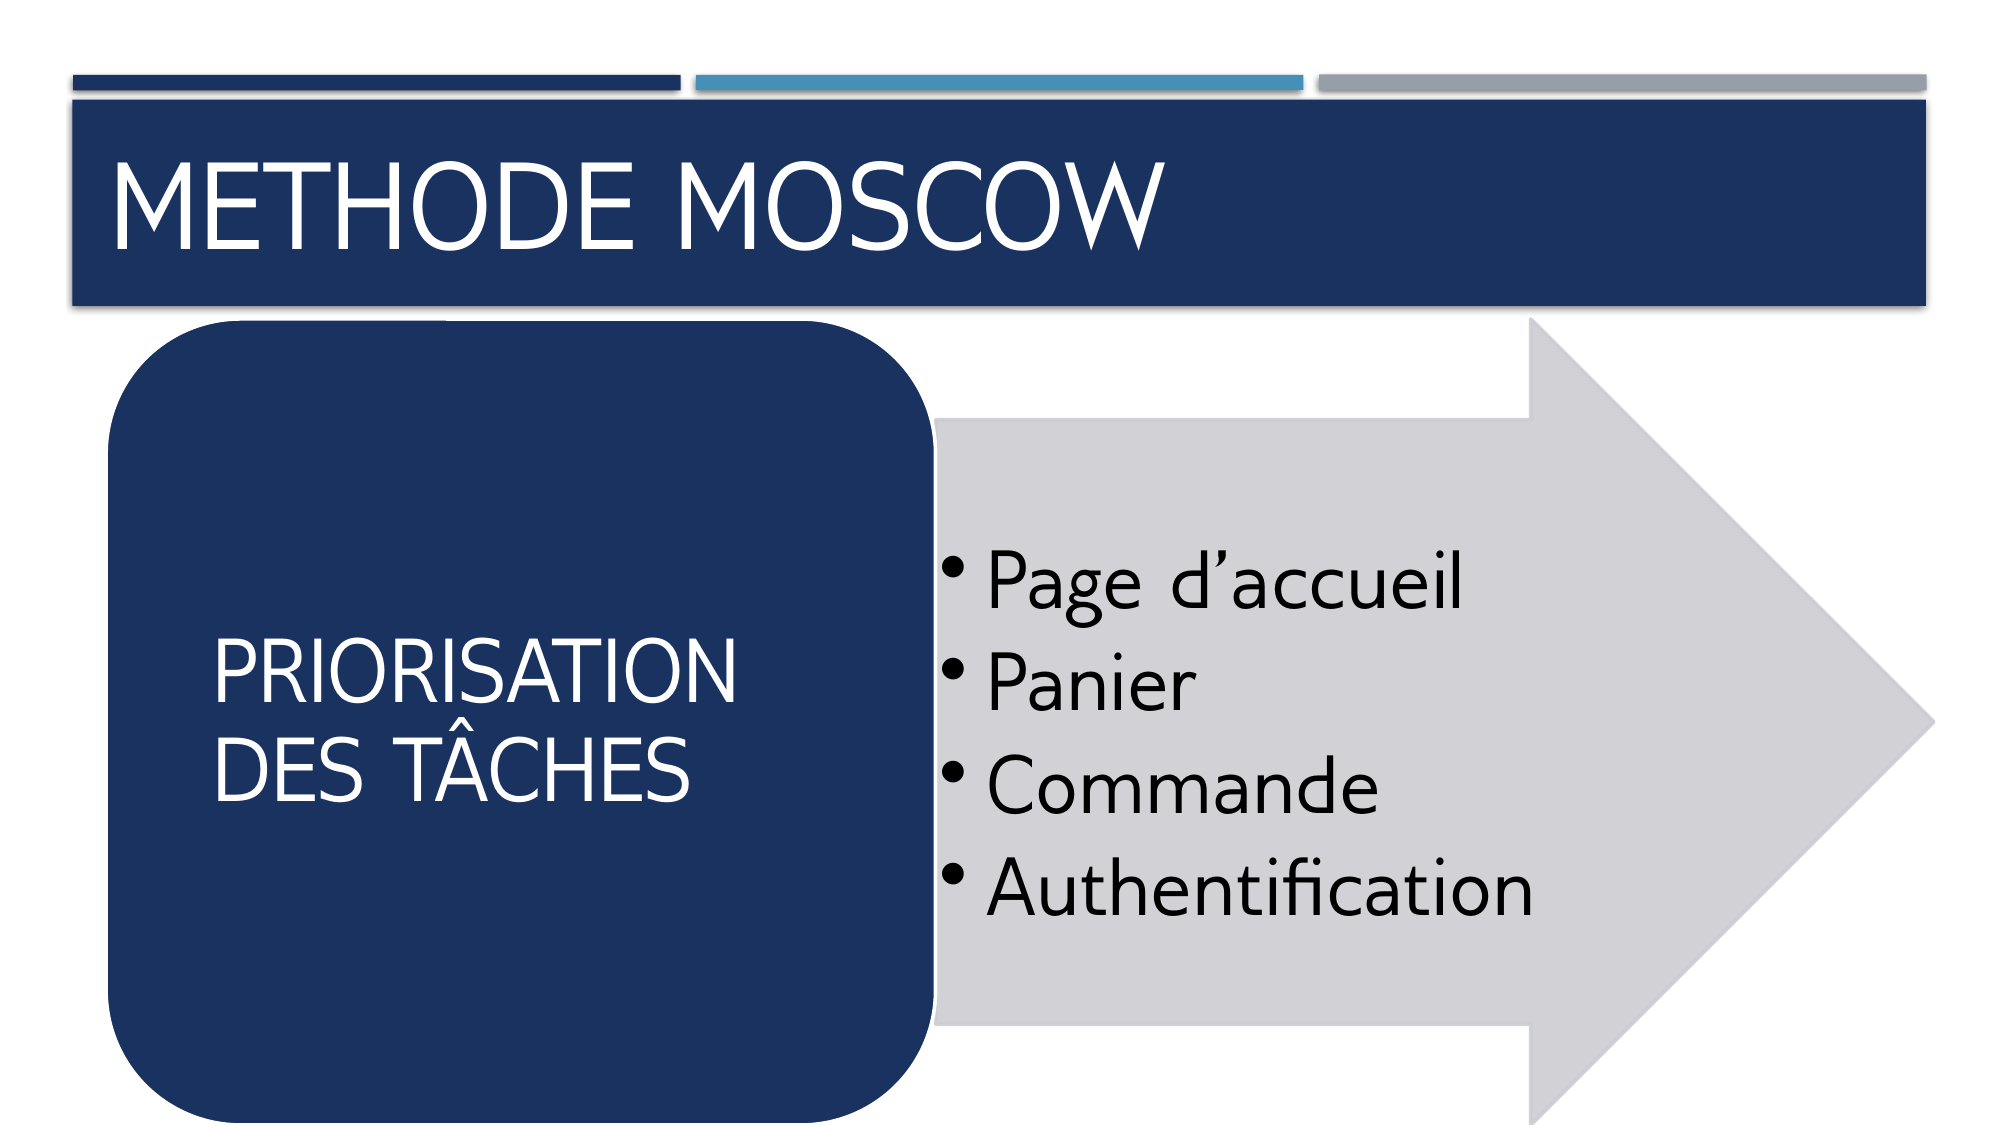

# METHODE MOSCOW

Page d’accueil
Panier
Commande
Authentification
PRIORISATION DES TÂCHES